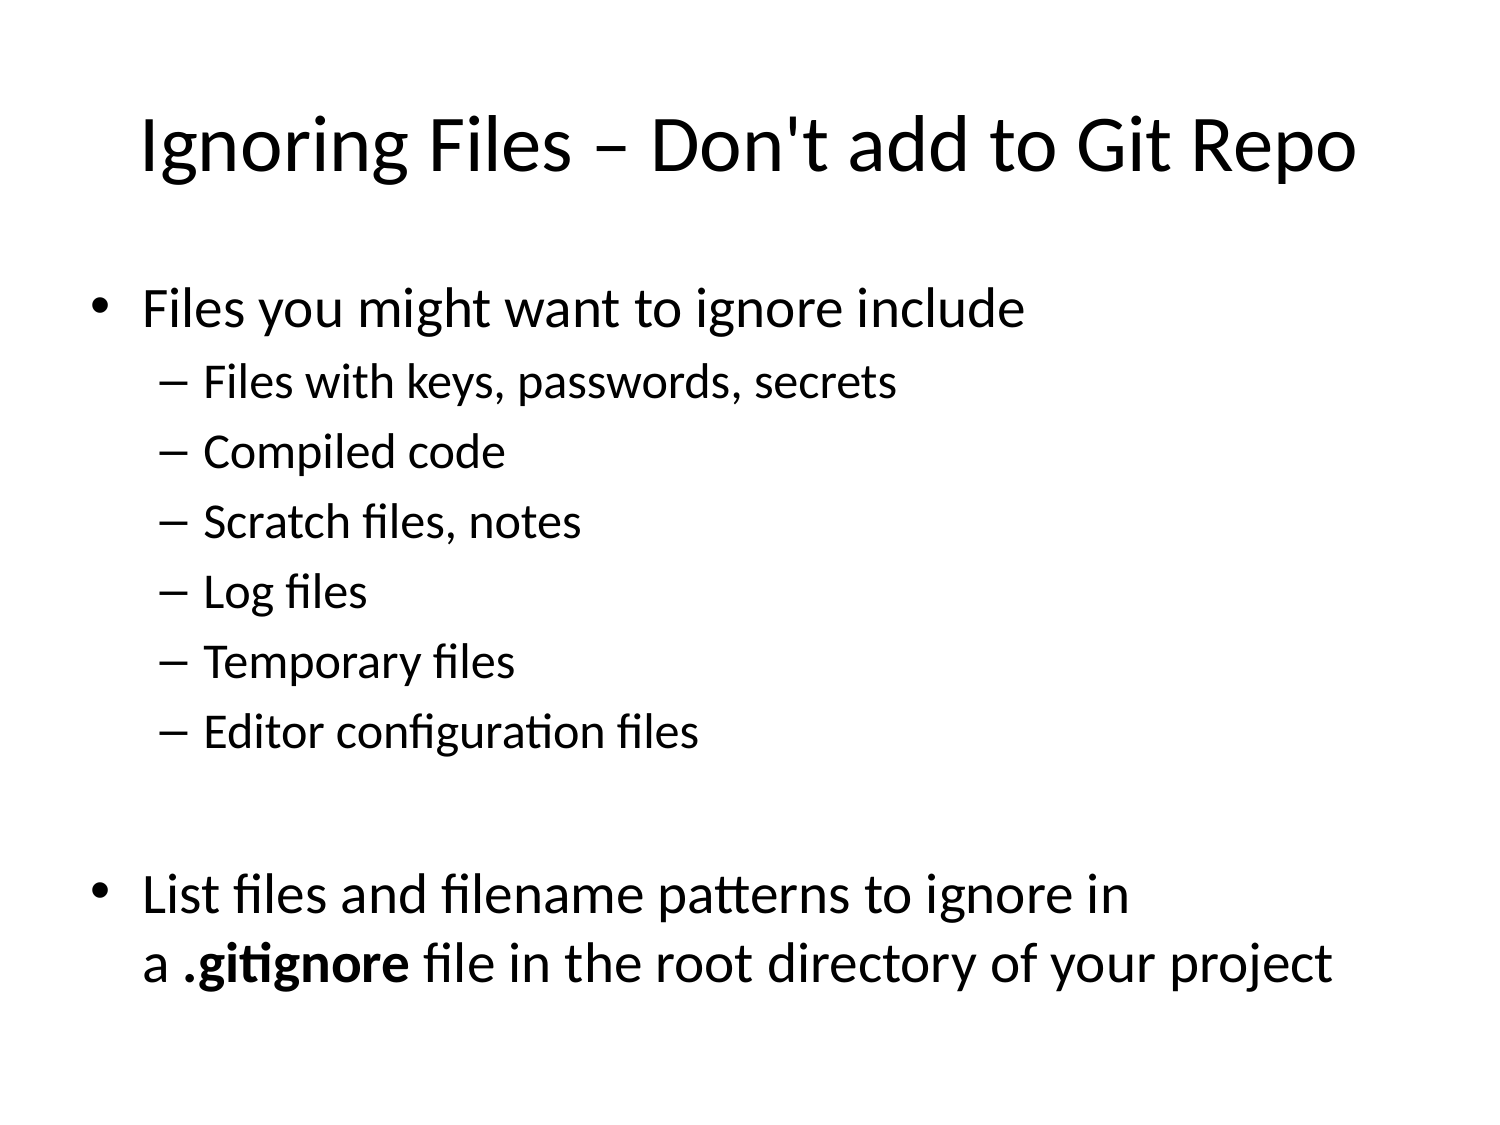

# Ignoring Files – Don't add to Git Repo
Files you might want to ignore include
Files with keys, passwords, secrets
Compiled code
Scratch files, notes
Log files
Temporary files
Editor configuration files

List files and filename patterns to ignore in a .gitignore file in the root directory of your project